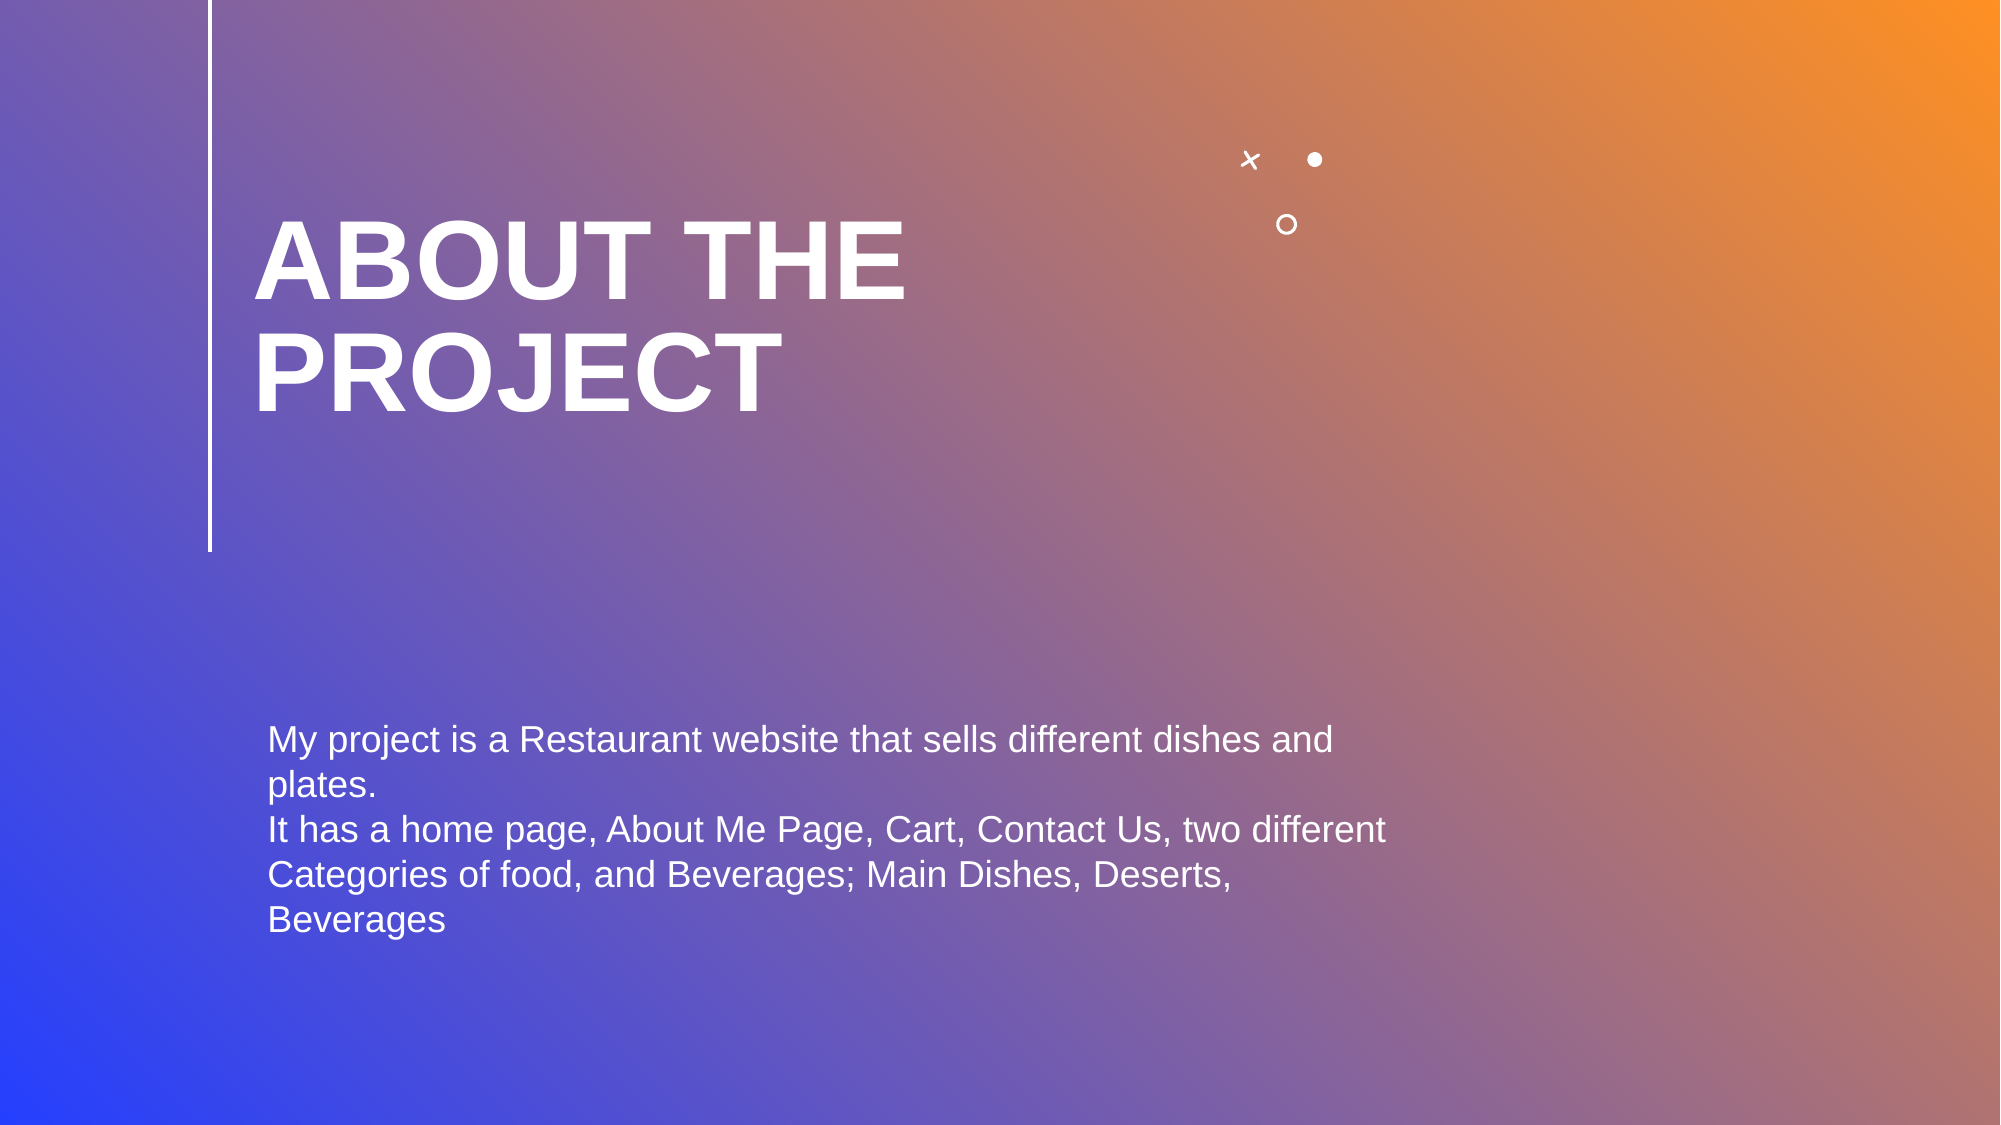

# About the project
My project is a Restaurant website that sells different dishes and plates.
It has a home page, About Me Page, Cart, Contact Us, two different Categories of food, and Beverages; Main Dishes, Deserts, Beverages